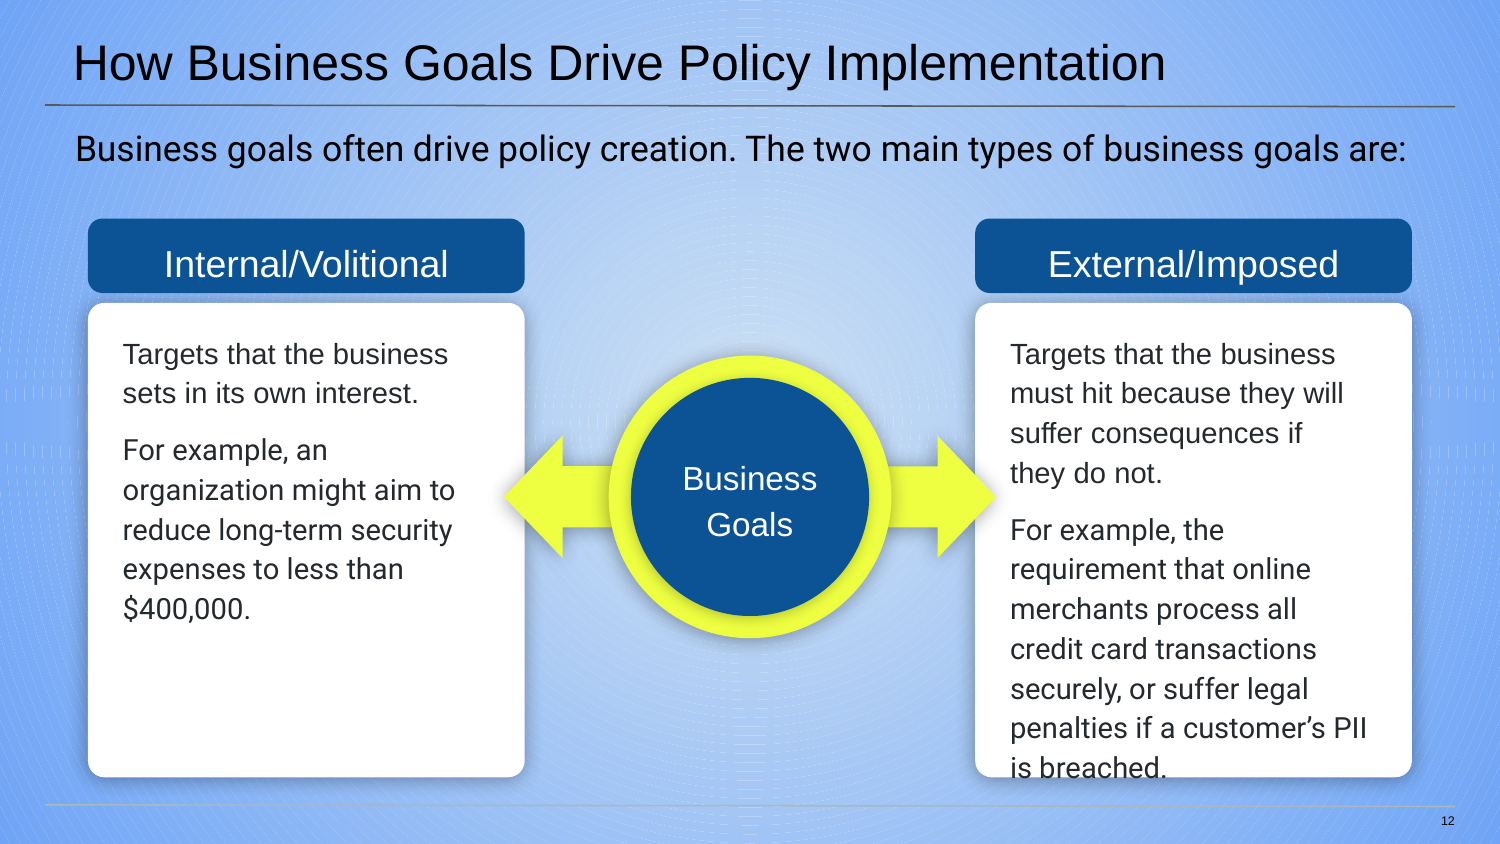

# How Business Goals Drive Policy Implementation
Business goals often drive policy creation. The two main types of business goals are:
Internal/Volitional
External/Imposed
Targets that the business sets in its own interest.
For example, an organization might aim to reduce long-term security expenses to less than $400,000.

Targets that the business must hit because they will suffer consequences if
they do not.
For example, the requirement that online merchants process all credit card transactions securely, or suffer legal penalties if a customer’s PII is breached.

Business Goals

12